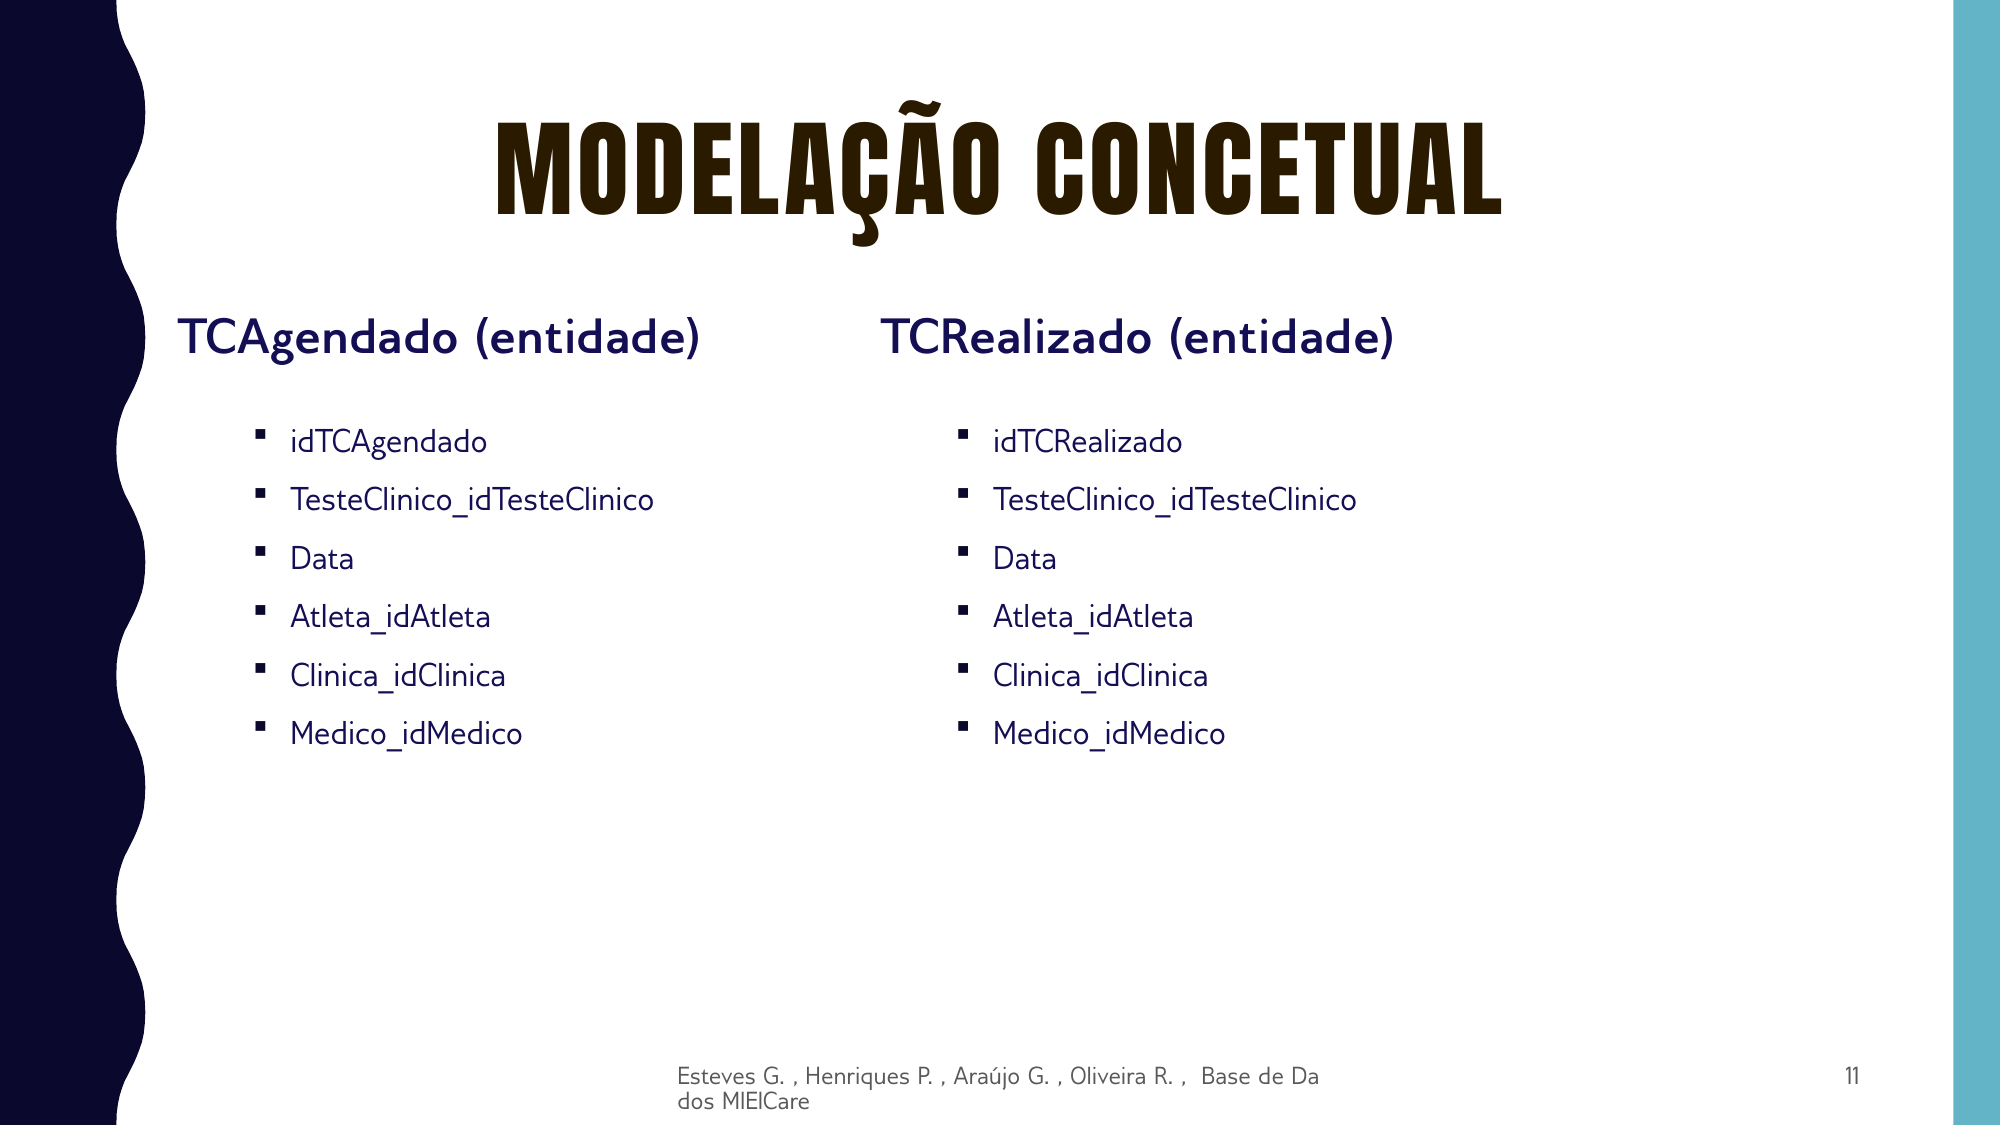

Modelação concetual
TCAgendado (entidade)

idTCAgendado
TesteClinico_idTesteClinico
Data
Atleta_idAtleta
Clinica_idClinica
Medico_idMedico

TCRealizado (entidade)

idTCRealizado
TesteClinico_idTesteClinico
Data
Atleta_idAtleta
Clinica_idClinica
Medico_idMedico
Esteves G. , Henriques P. , Araújo G. , Oliveira R. ,  Base de Dados MIEICare
11